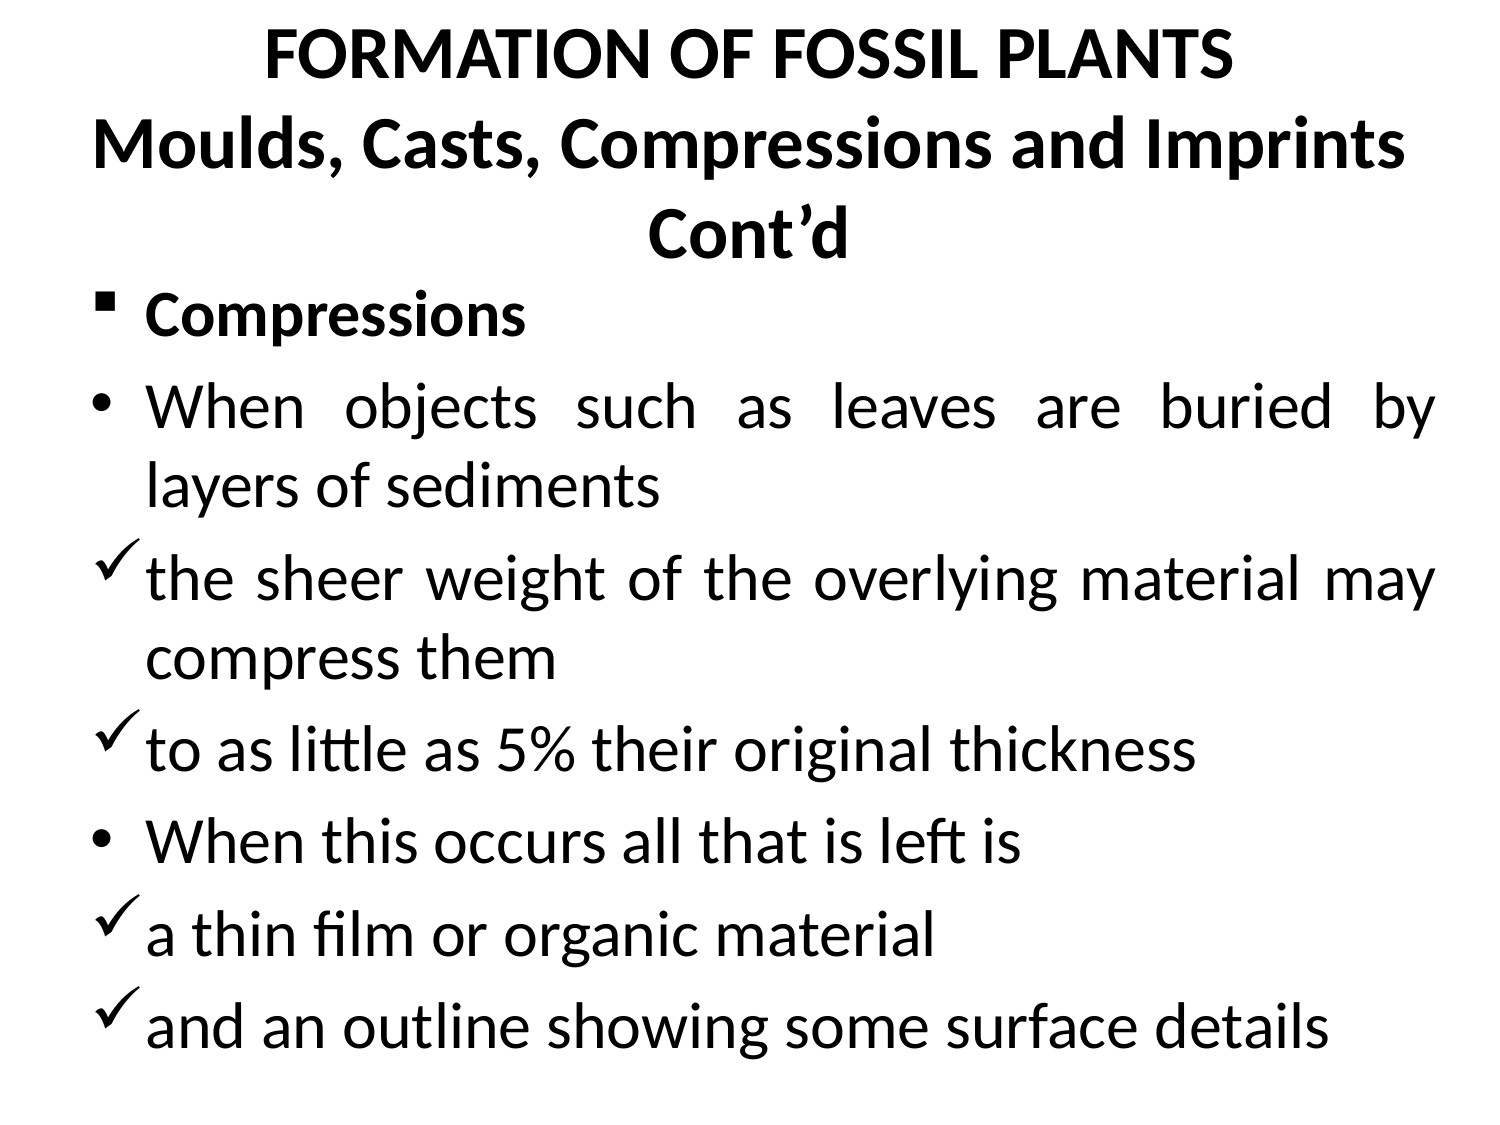

# FORMATION OF FOSSIL PLANTS Moulds, Casts, Compressions and Imprints  Cont’d
Compressions
When objects such as leaves are buried by layers of sediments
the sheer weight of the overlying material may compress them
to as little as 5% their original thickness
When this occurs all that is left is
a thin film or organic material
and an outline showing some surface details